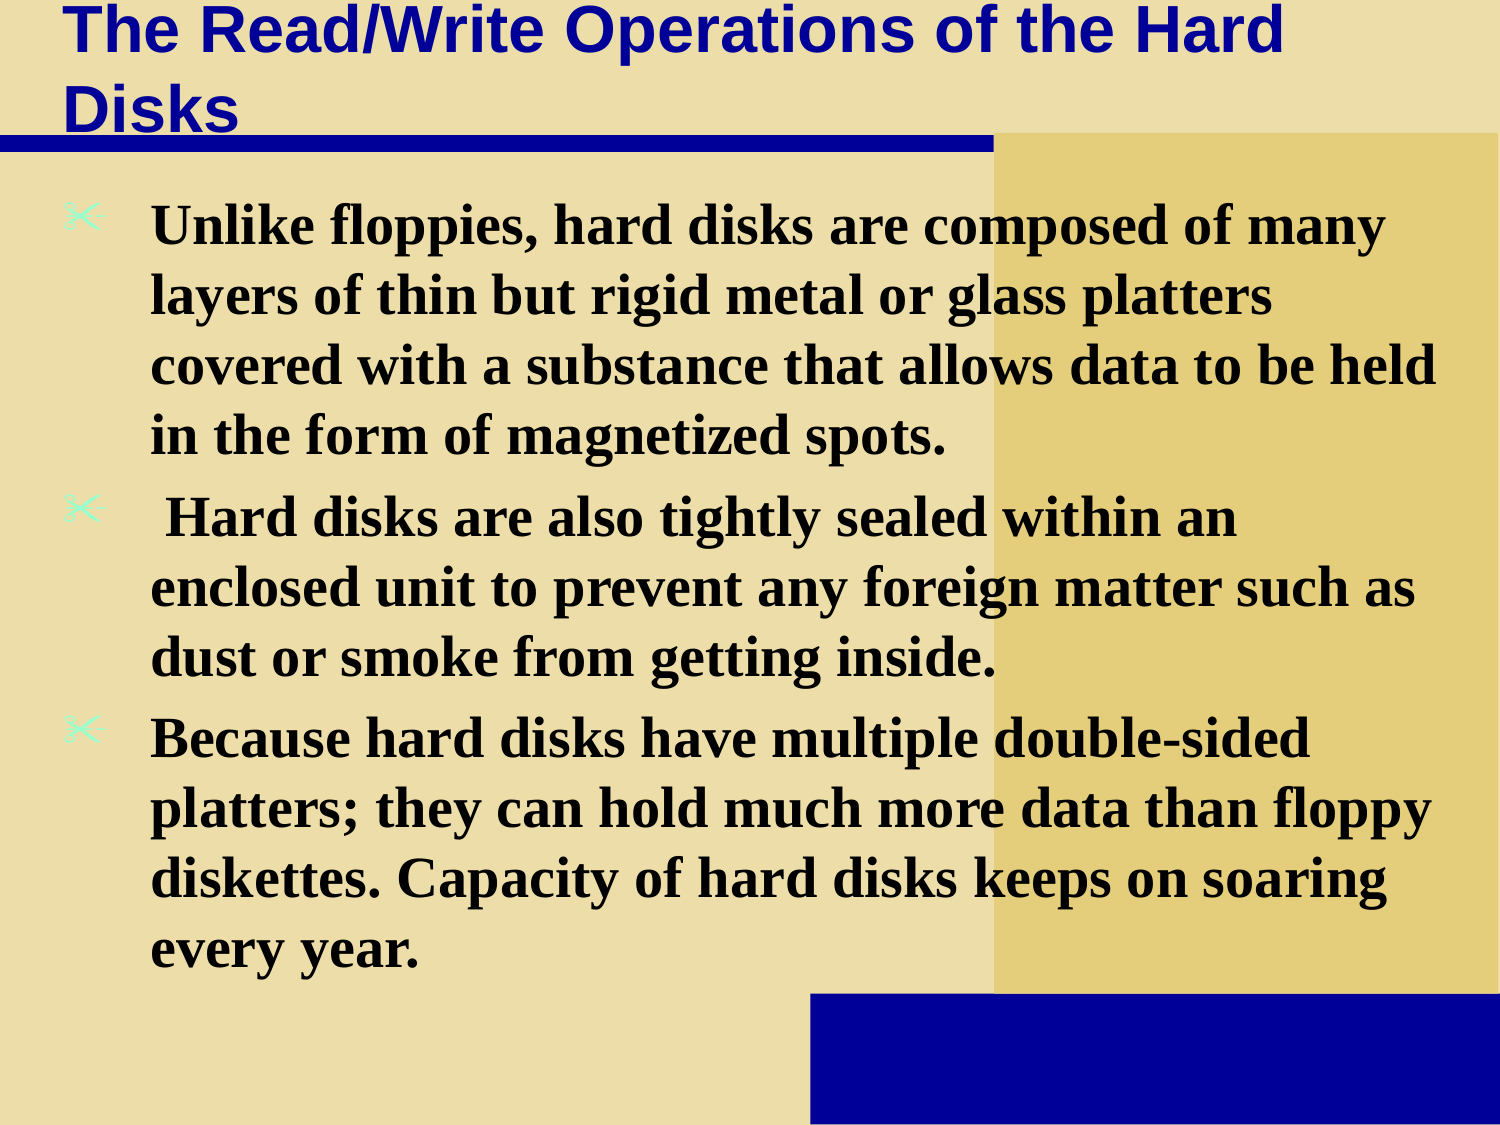

# The Read/Write Operations of the Hard Disks
Unlike floppies, hard disks are composed of many layers of thin but rigid metal or glass platters covered with a substance that allows data to be held in the form of magnetized spots.
 Hard disks are also tightly sealed within an enclosed unit to prevent any foreign matter such as dust or smoke from getting inside.
Because hard disks have multiple double-sided platters; they can hold much more data than floppy diskettes. Capacity of hard disks keeps on soaring every year.